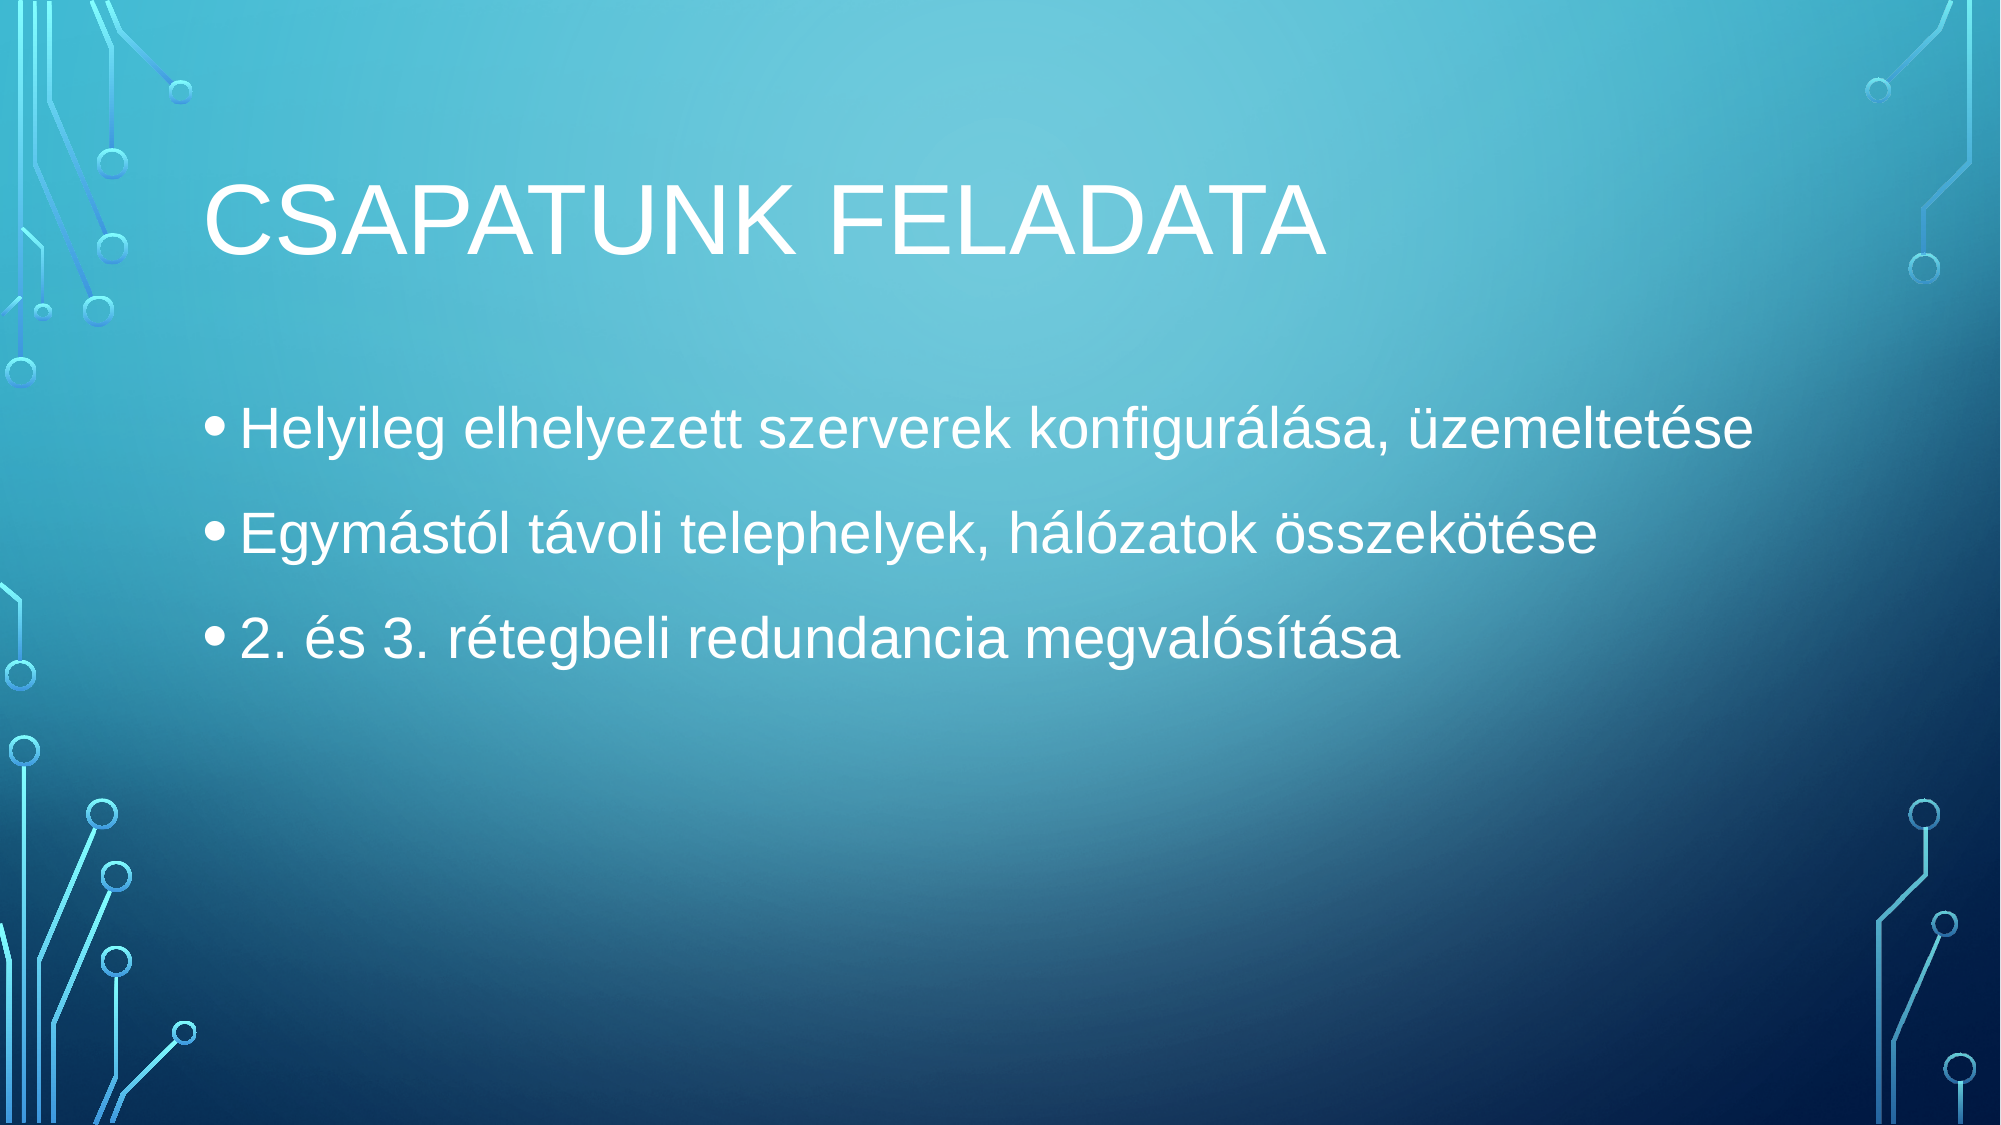

# Csapatunk feladata
Helyileg elhelyezett szerverek konfigurálása, üzemeltetése
Egymástól távoli telephelyek, hálózatok összekötése
2. és 3. rétegbeli redundancia megvalósítása